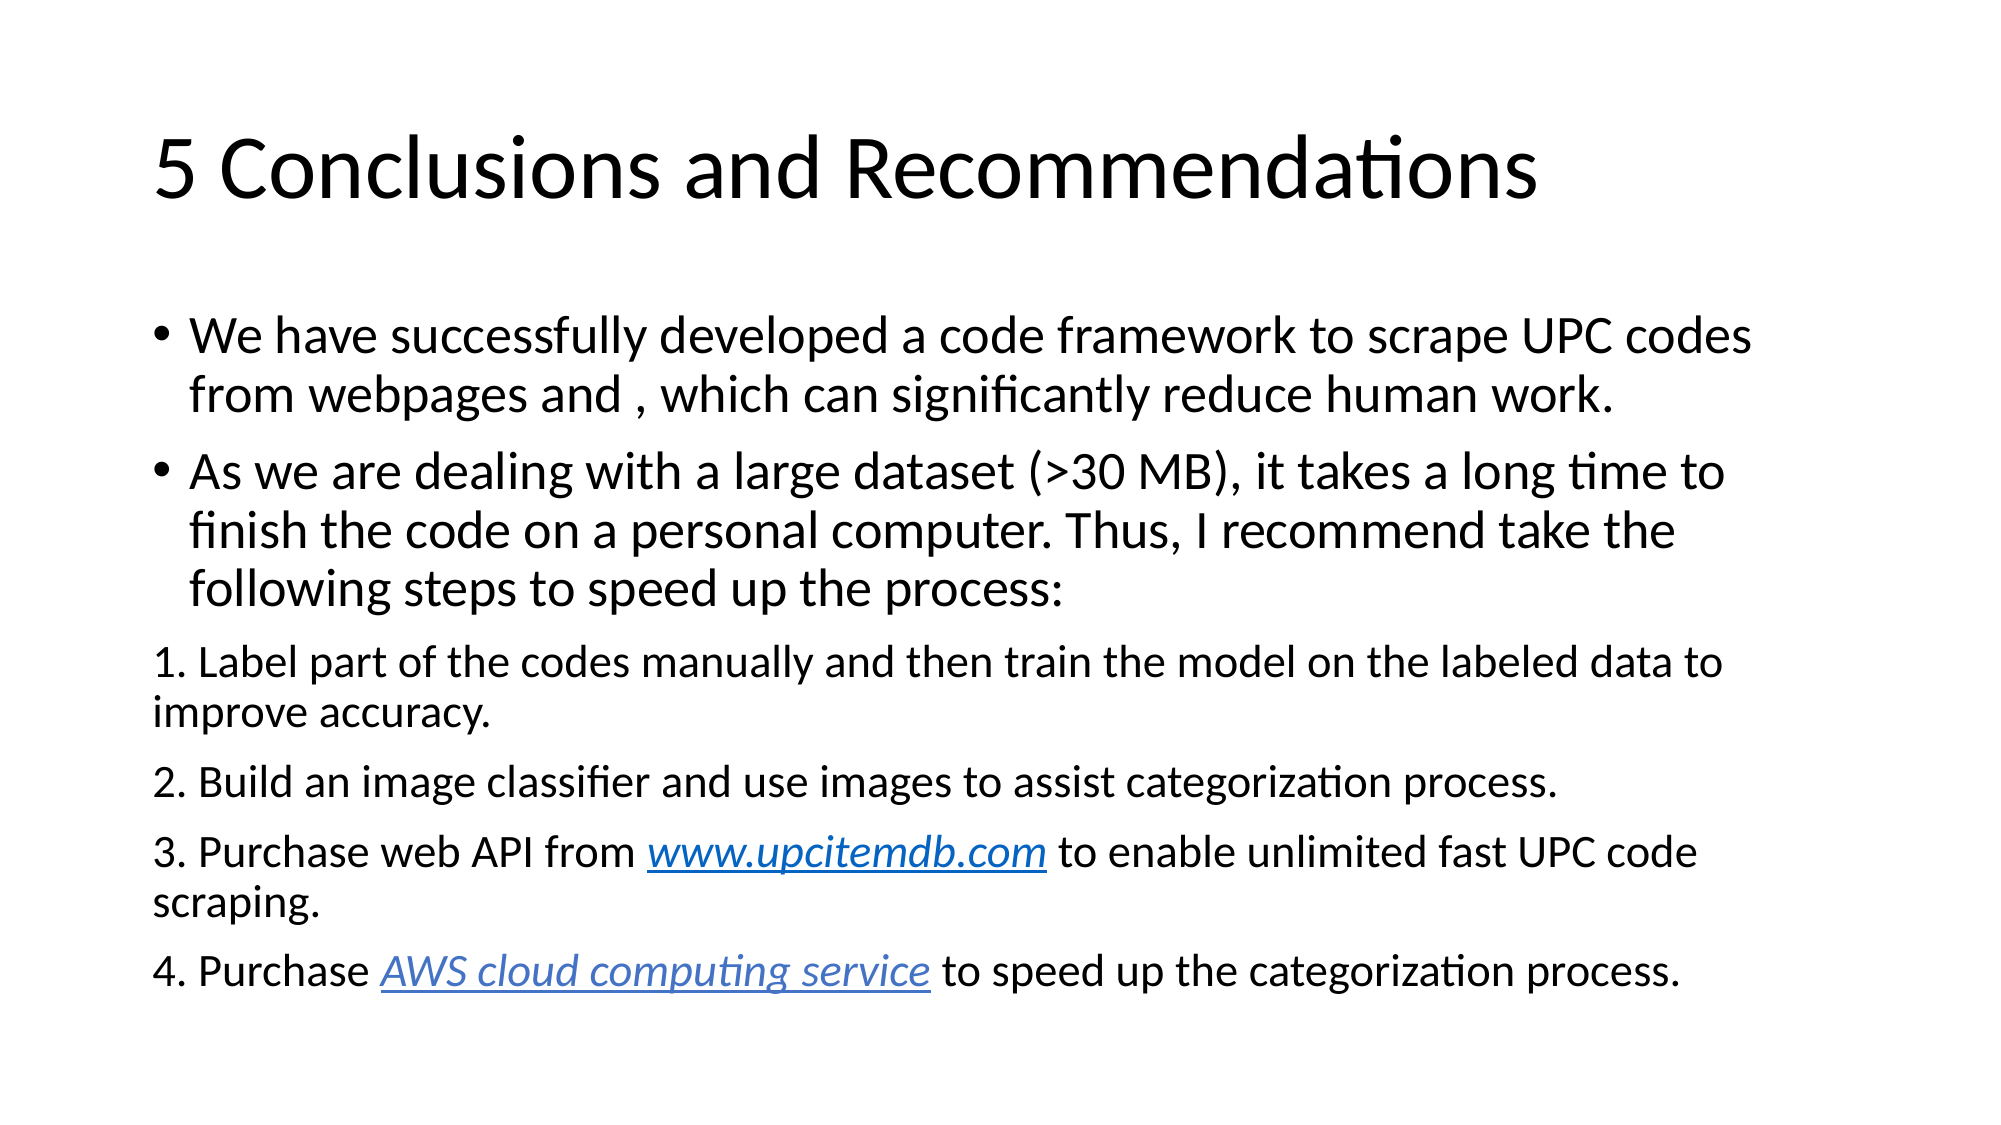

# 5 Conclusions and Recommendations
We have successfully developed a code framework to scrape UPC codes from webpages and , which can significantly reduce human work.
As we are dealing with a large dataset (>30 MB), it takes a long time to finish the code on a personal computer. Thus, I recommend take the following steps to speed up the process:
1. Label part of the codes manually and then train the model on the labeled data to improve accuracy.
2. Build an image classifier and use images to assist categorization process.
3. Purchase web API from www.upcitemdb.com to enable unlimited fast UPC code scraping.
4. Purchase AWS cloud computing service to speed up the categorization process.